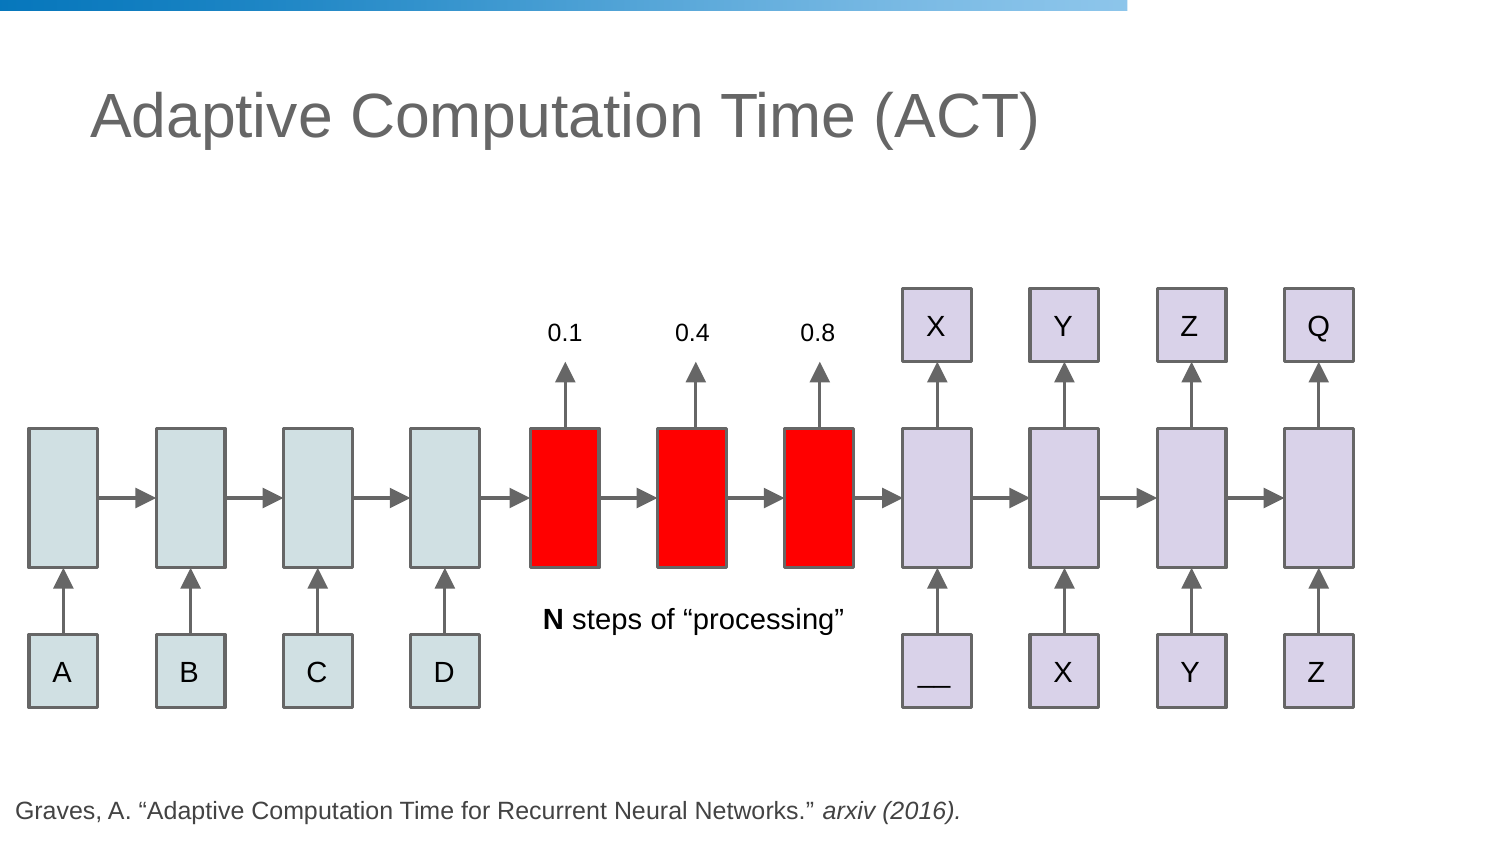

# Adaptive Computation Time (ACT)
 X
 Y
 Z
 Q
0.1
0.4
0.8

N steps of “processing”
 A
 B
 C
 D
__
 X
 Y
 Z
Graves, A. “Adaptive Computation Time for Recurrent Neural Networks.” arxiv (2016).